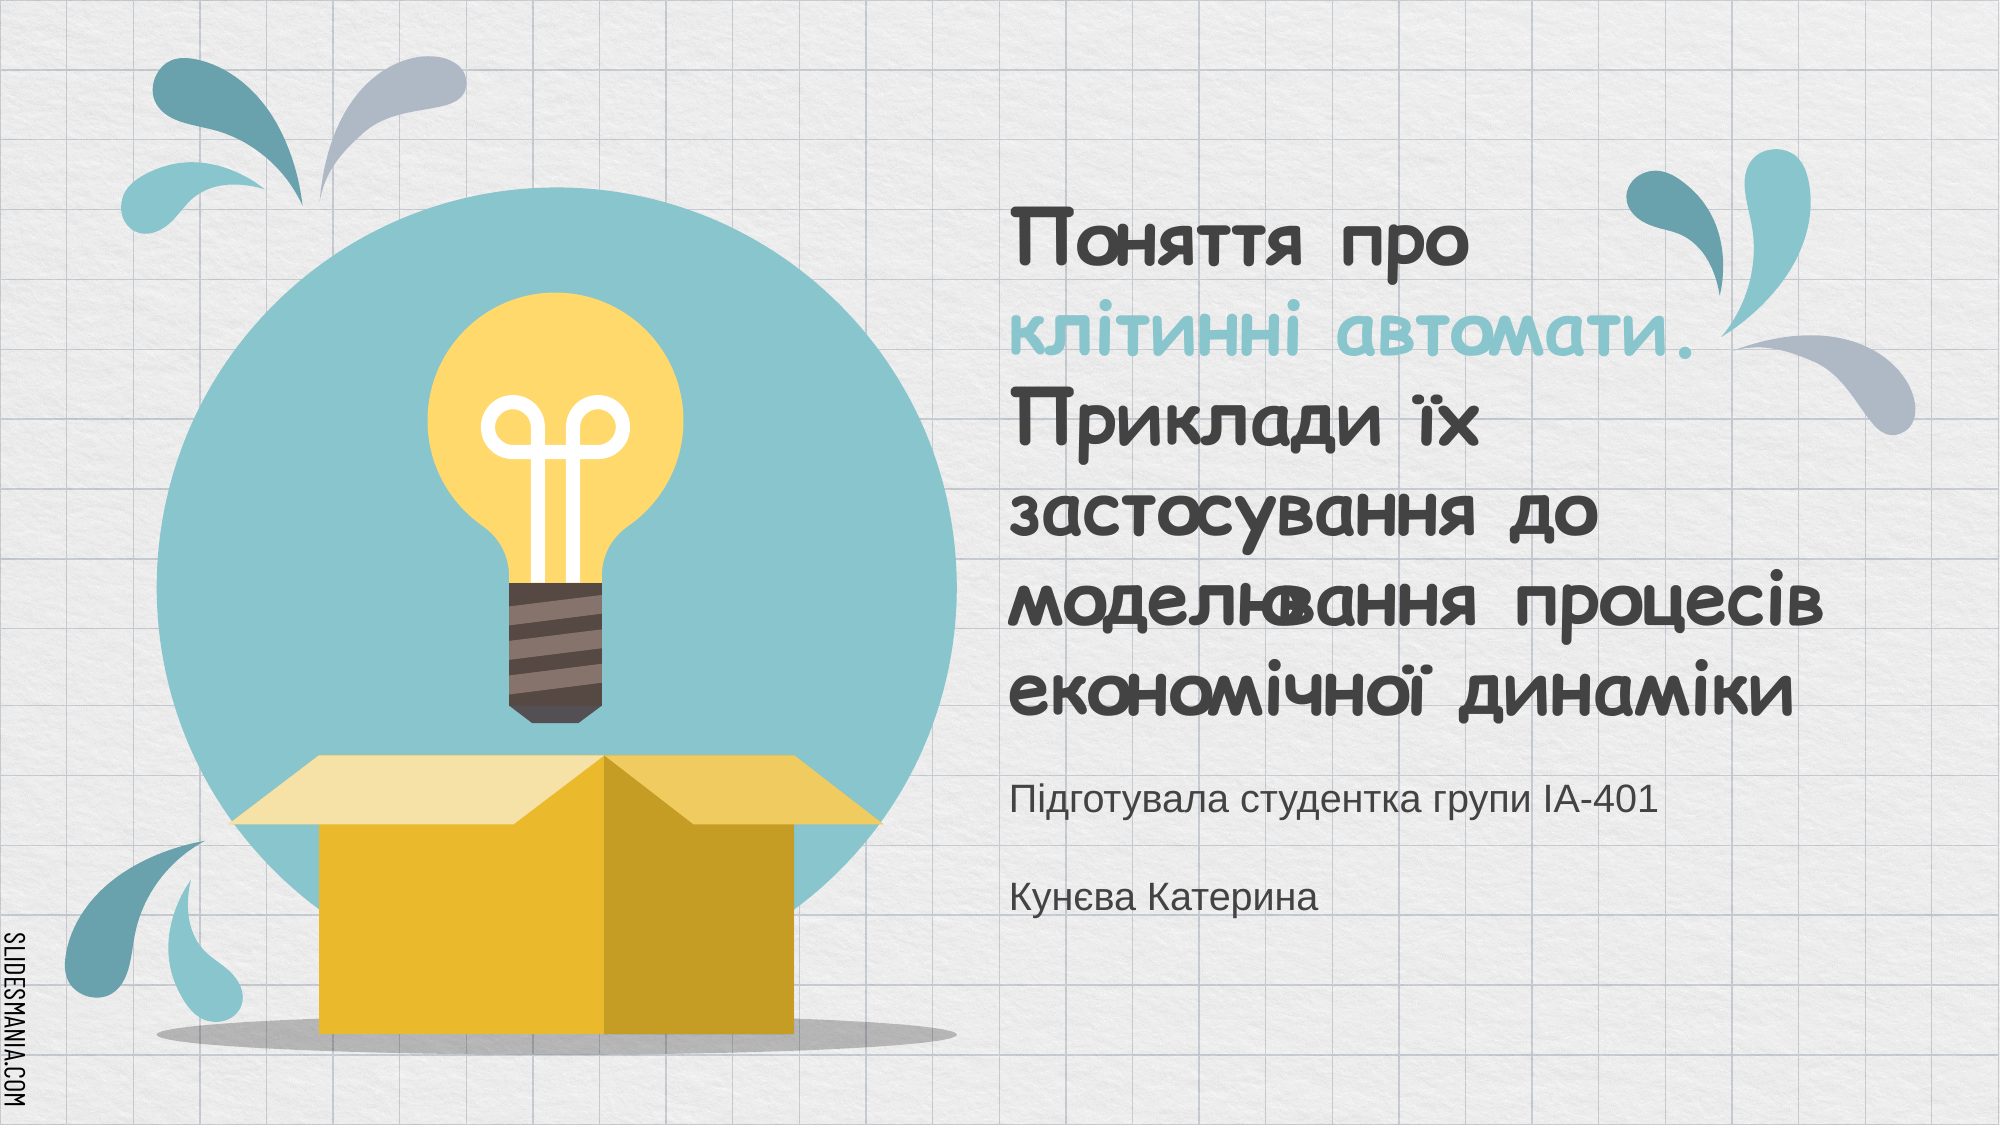

# Поняття про клітинні автомати. Приклади їх застосування до моделювання процесів економічної динаміки
Підготувала студентка групи ІА-401
Кунєва Катерина